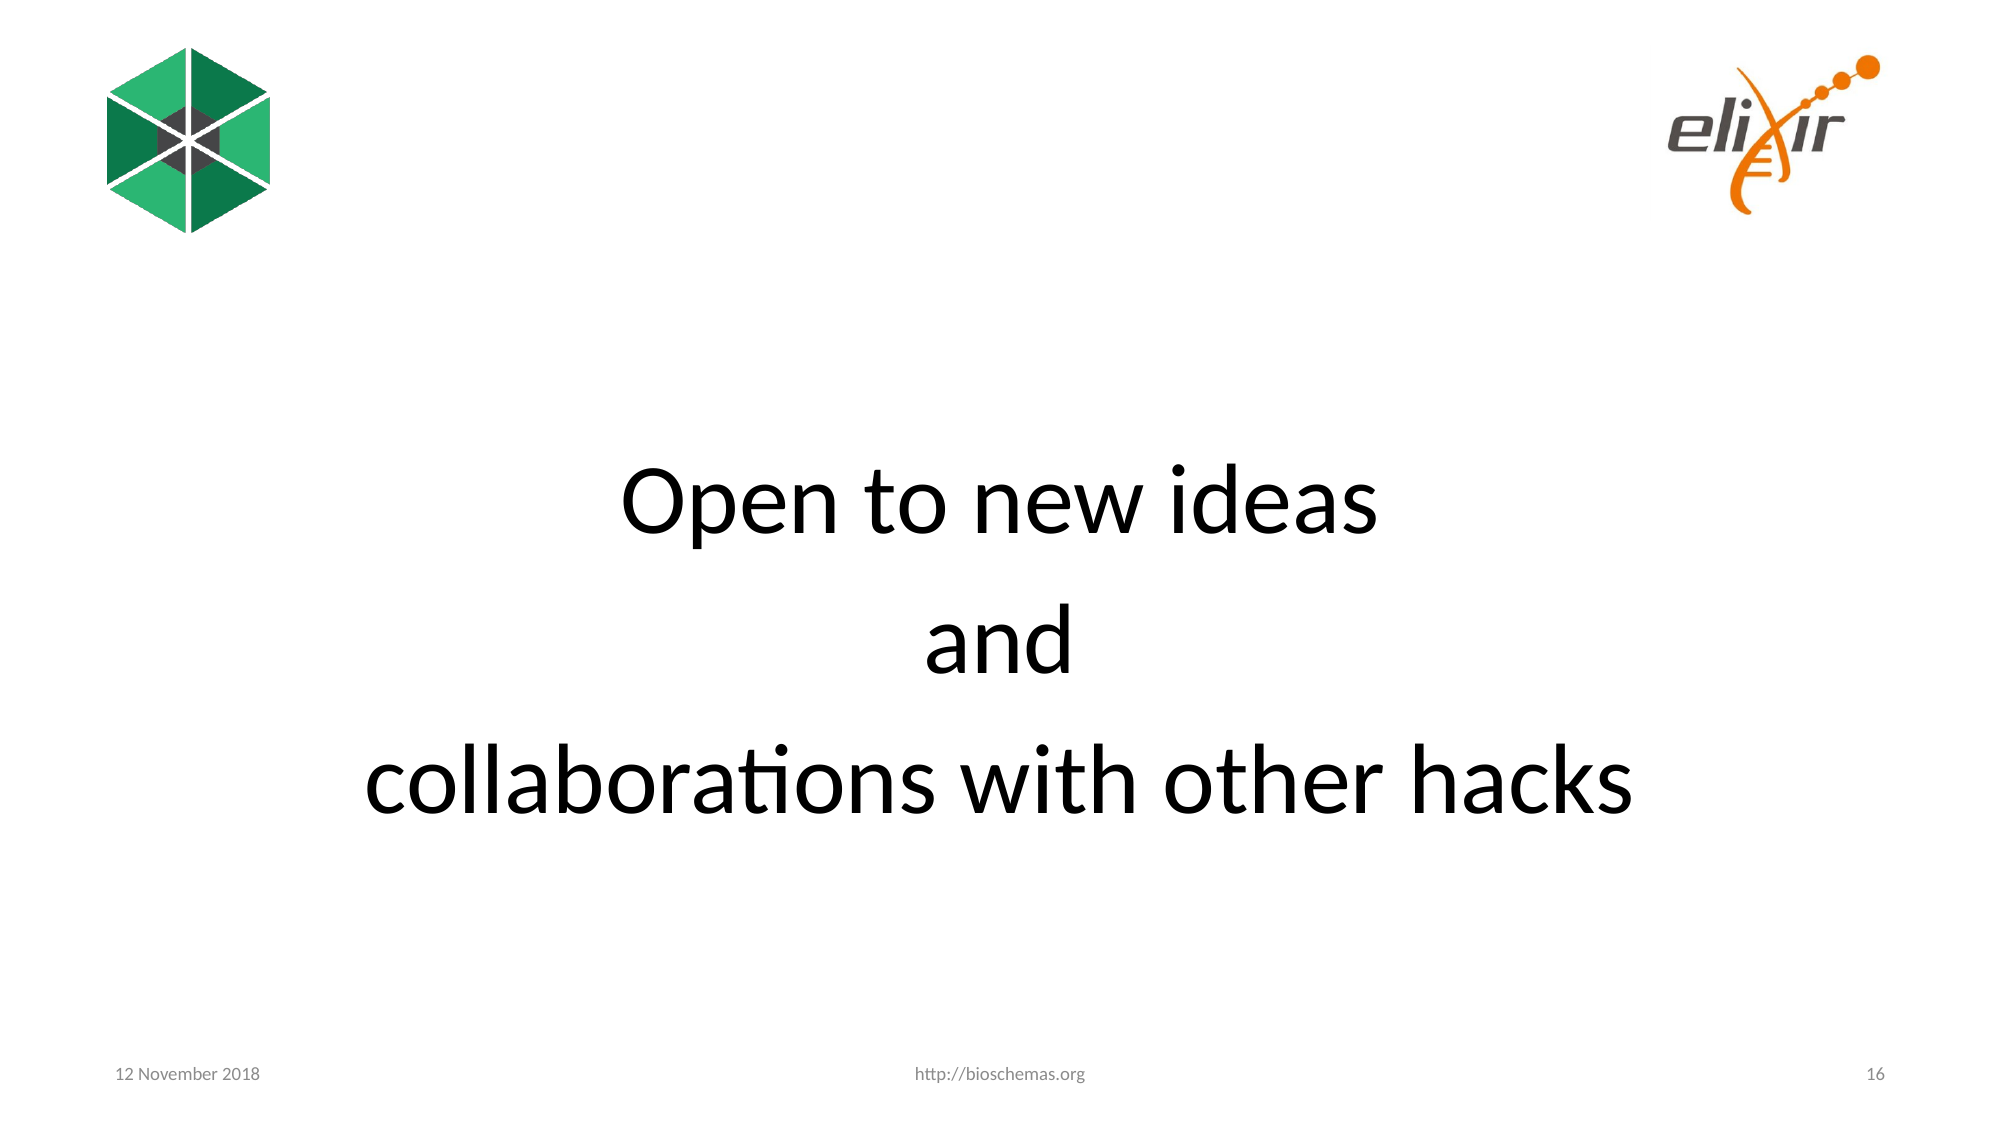

#
Open to new ideas
and
collaborations with other hacks
12 November 2018
http://bioschemas.org
16